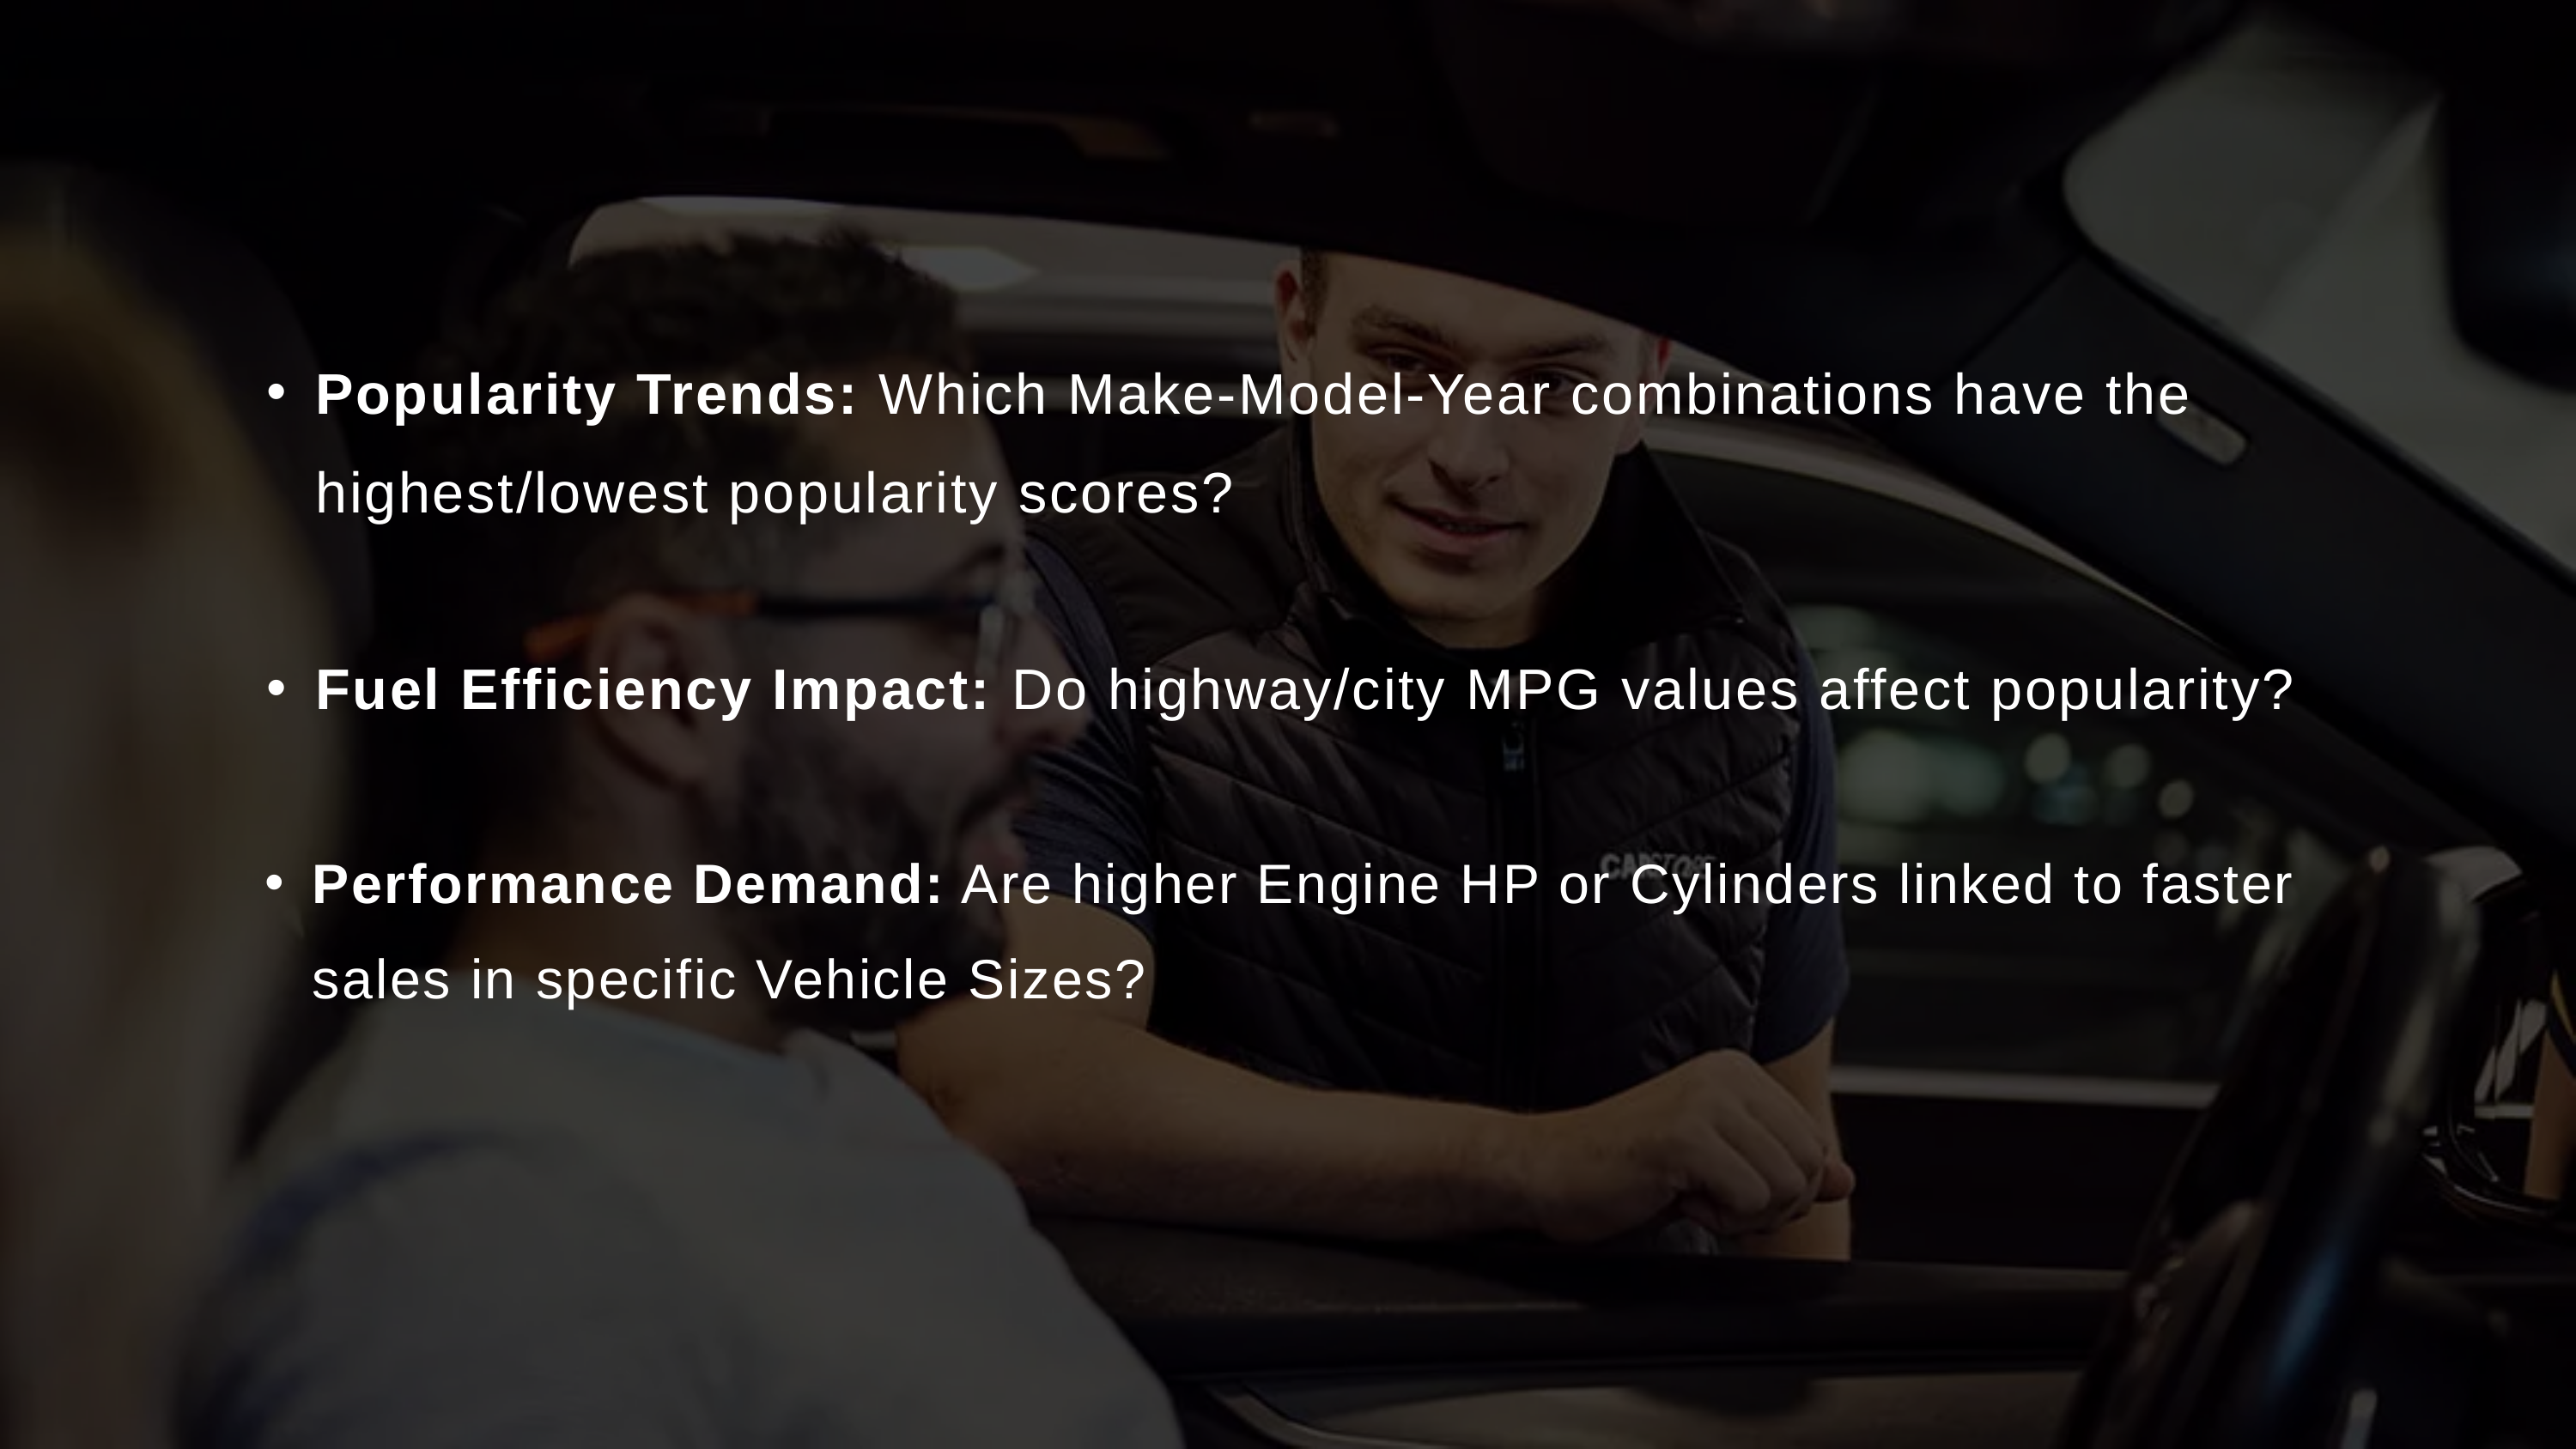

Popularity Trends: Which Make-Model-Year combinations have the highest/lowest popularity scores?

Fuel Efficiency Impact: Do highway/city MPG values affect popularity?

Performance Demand: Are higher Engine HP or Cylinders linked to faster sales in specific Vehicle Sizes?